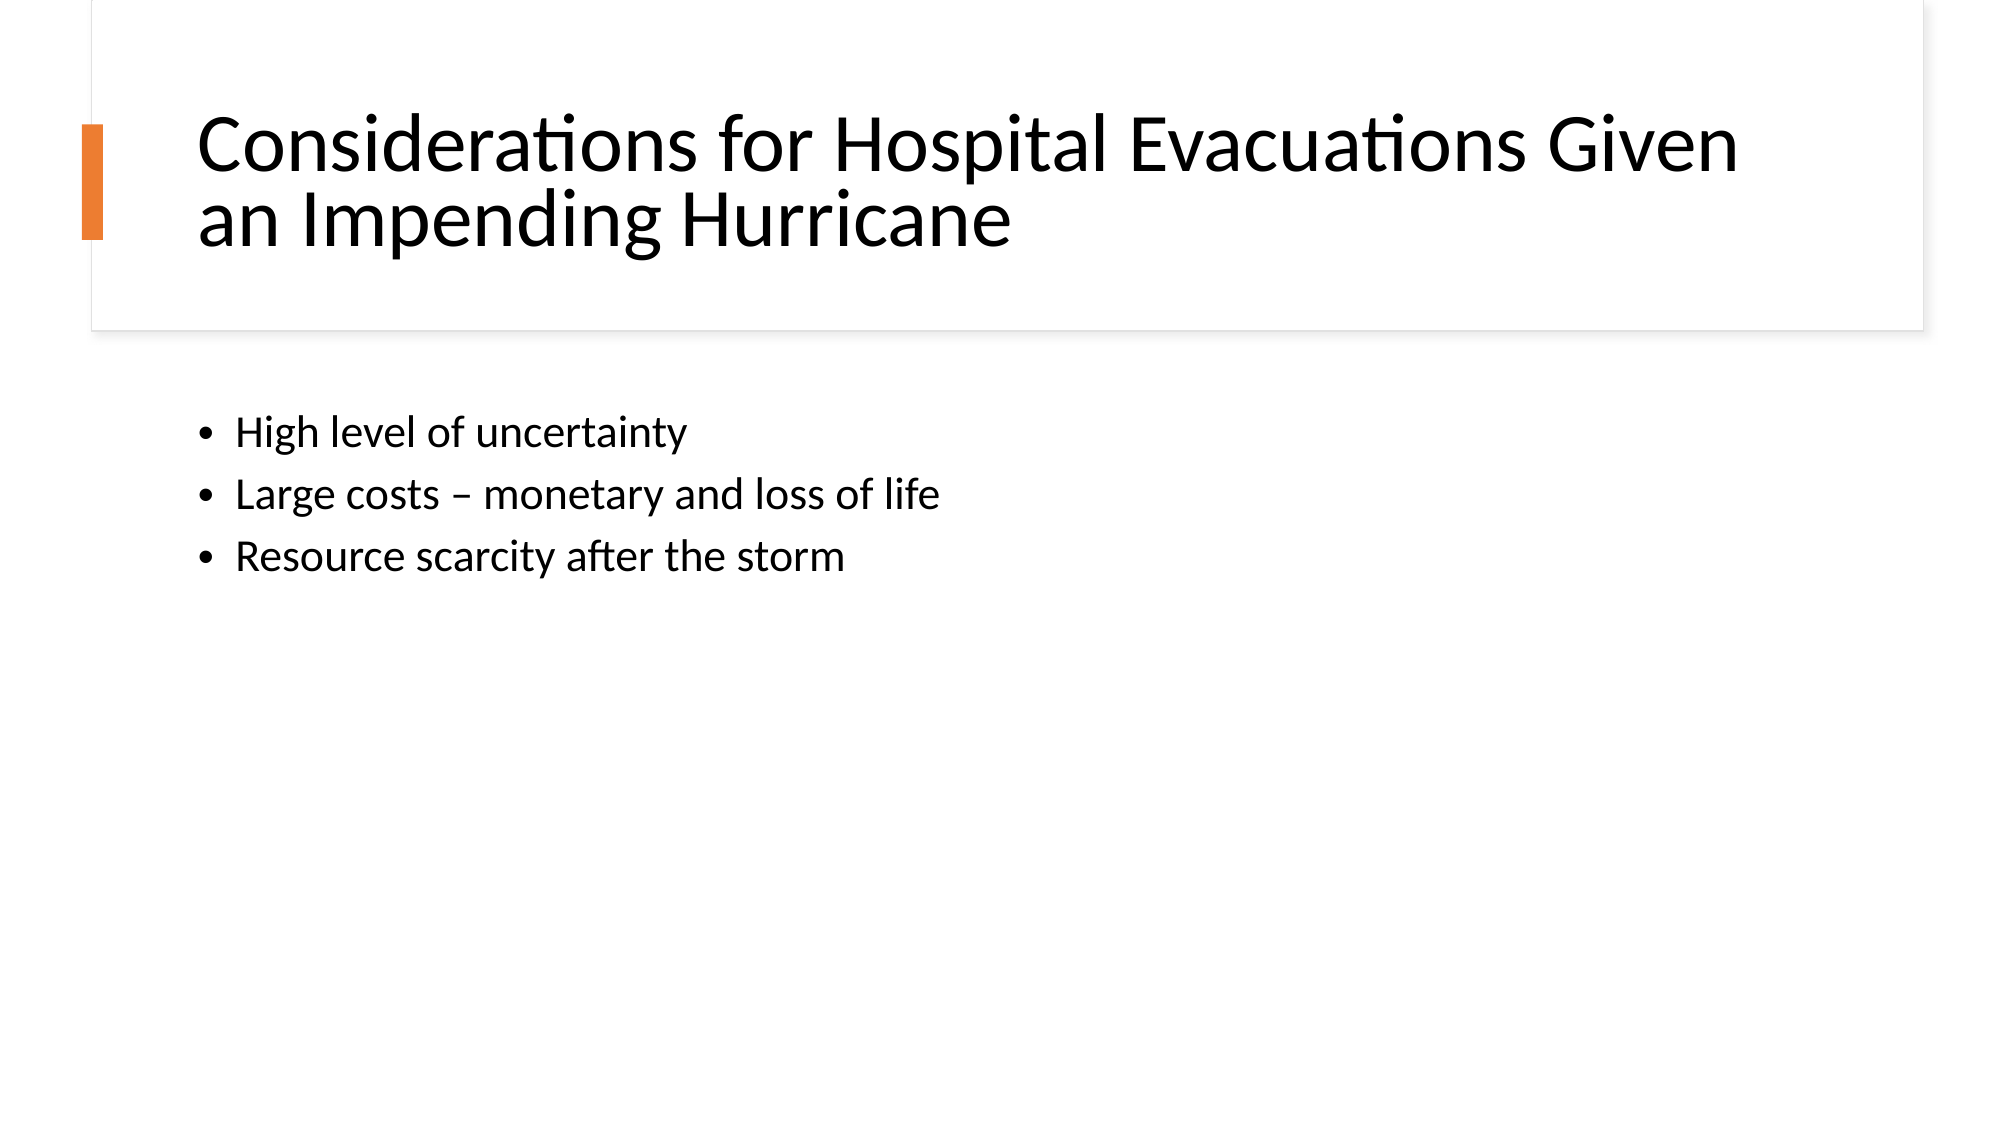

# Considerations for Hospital Evacuations Given an Impending Hurricane

High level of uncertainty
Large costs – monetary and loss of life
Resource scarcity after the storm